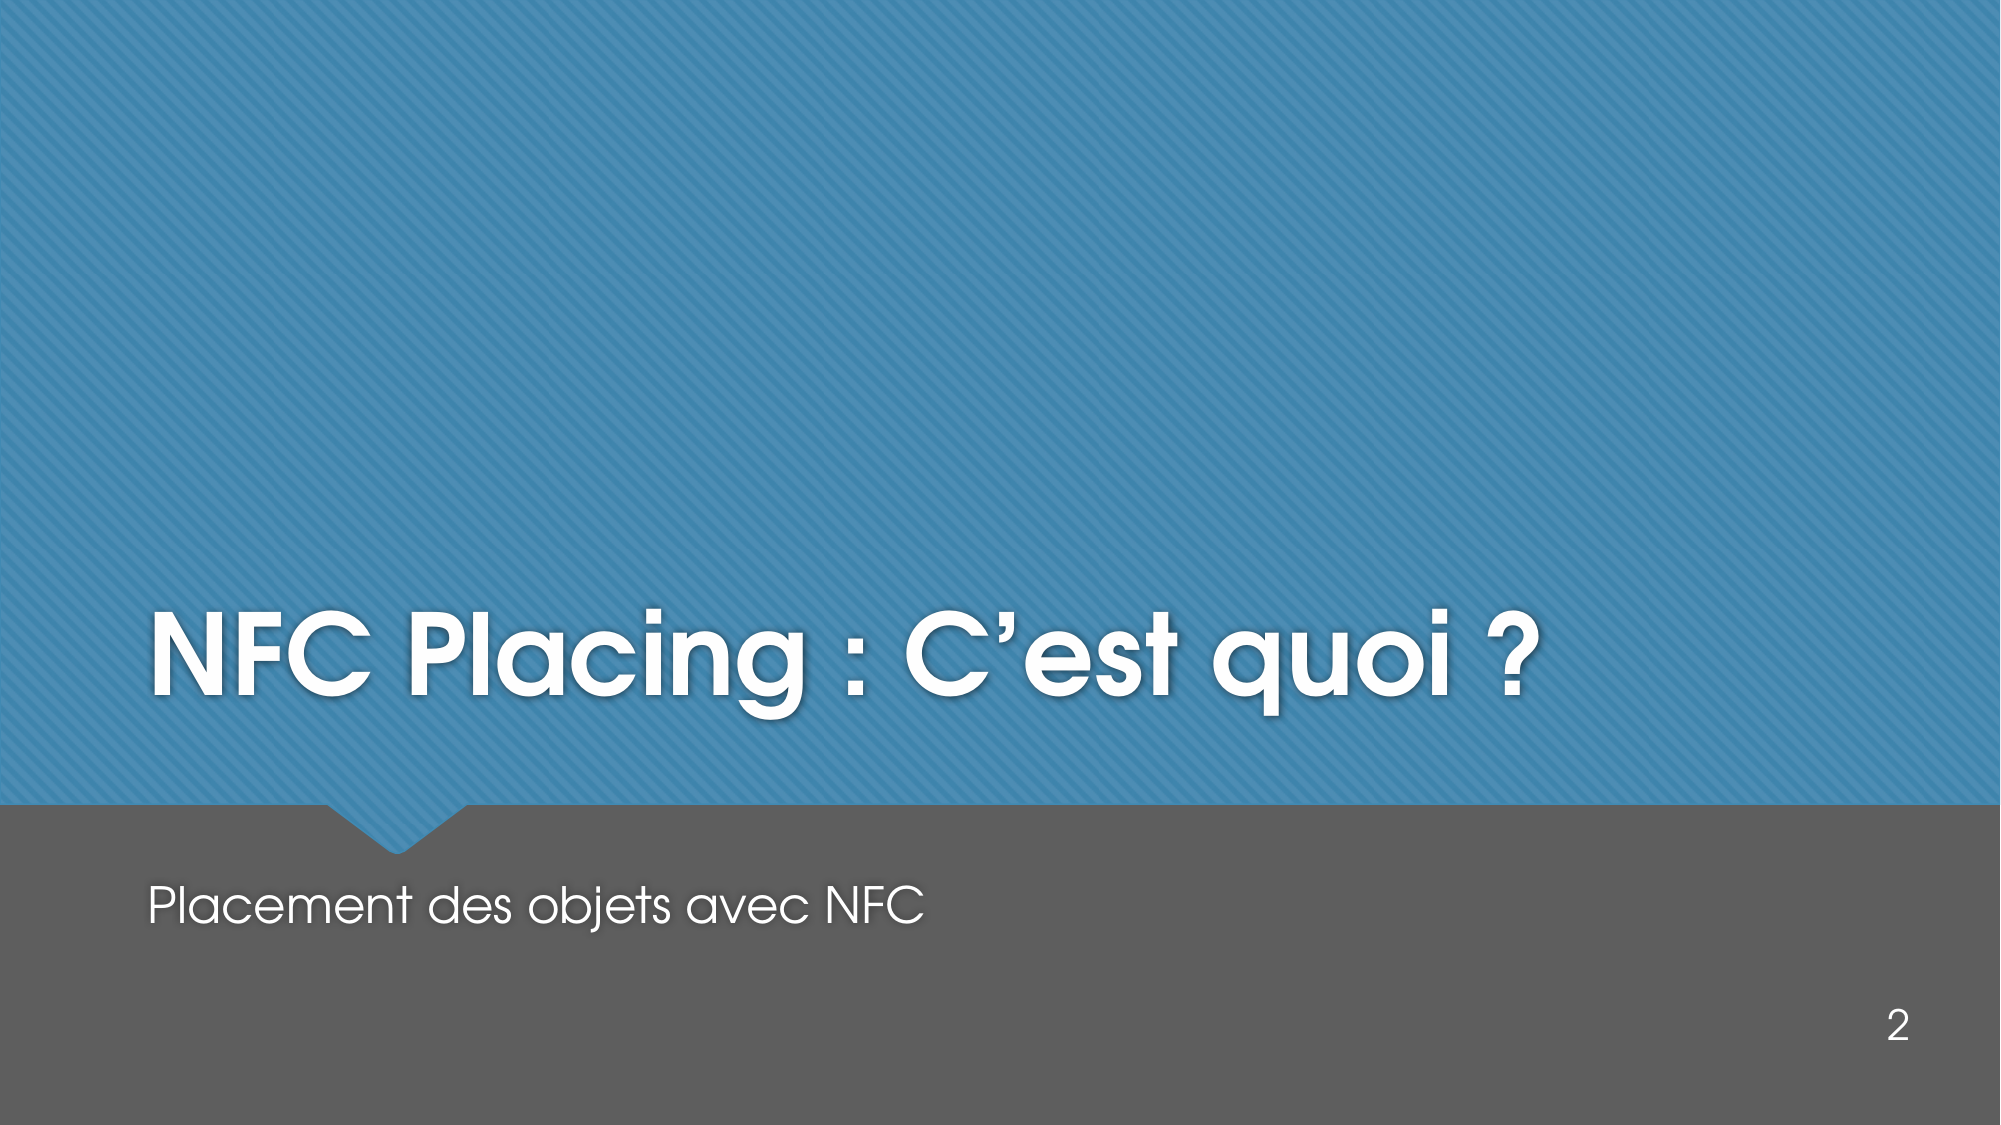

# NFC Placing : C’est quoi ?
Placement des objets avec NFC
2